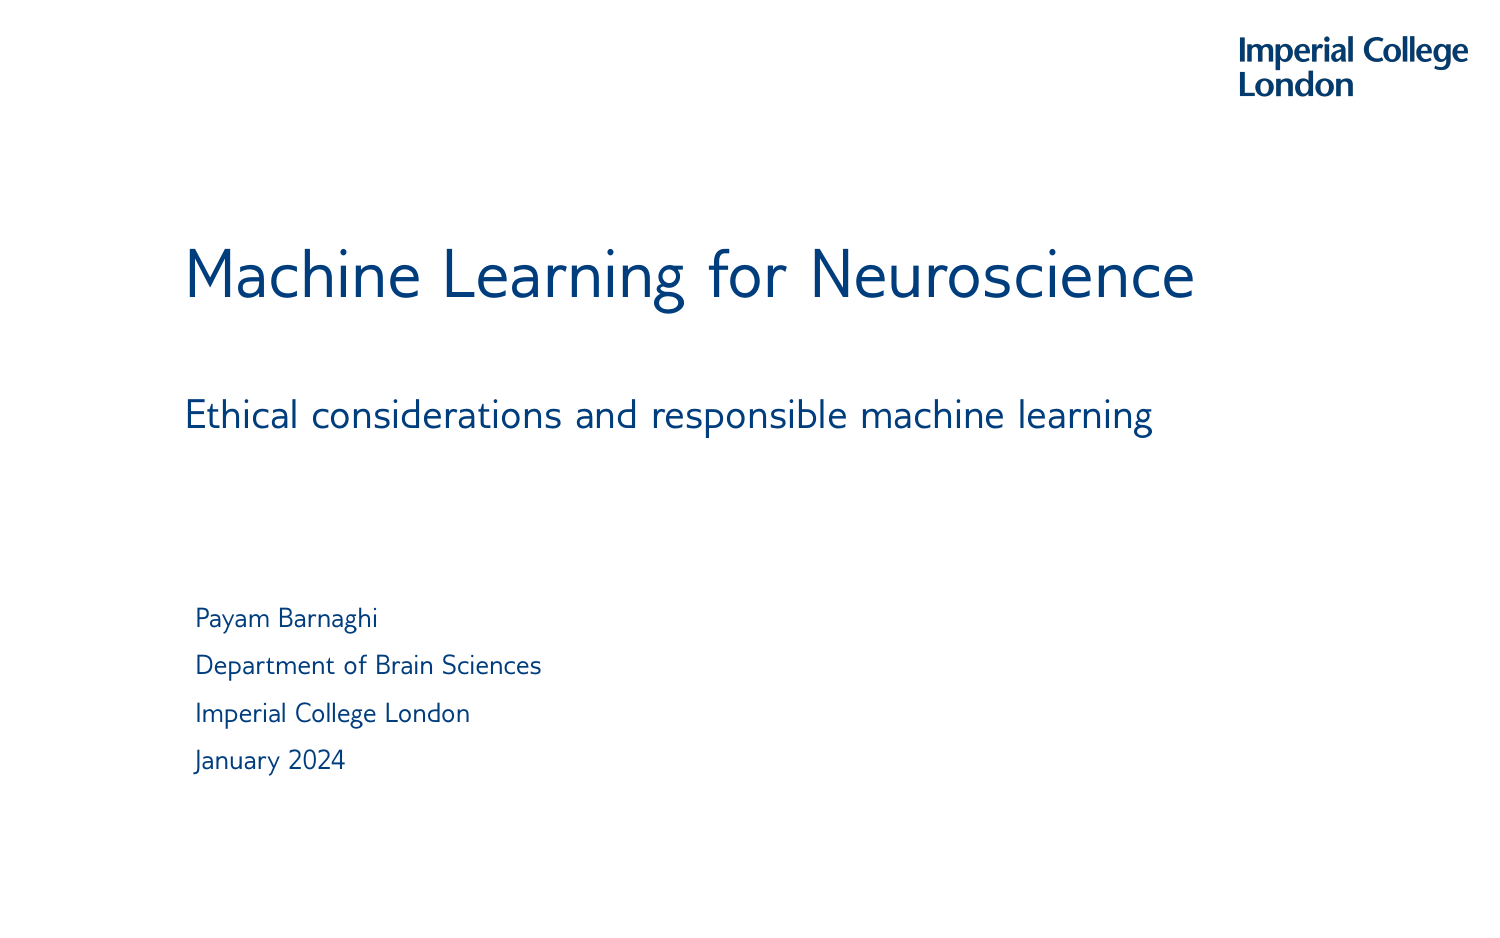

Machine Learning for Neuroscience

Ethical considerations and responsible machine learning

Payam Barnaghi
Department of Brain Sciences
Imperial College London
January 2024

1